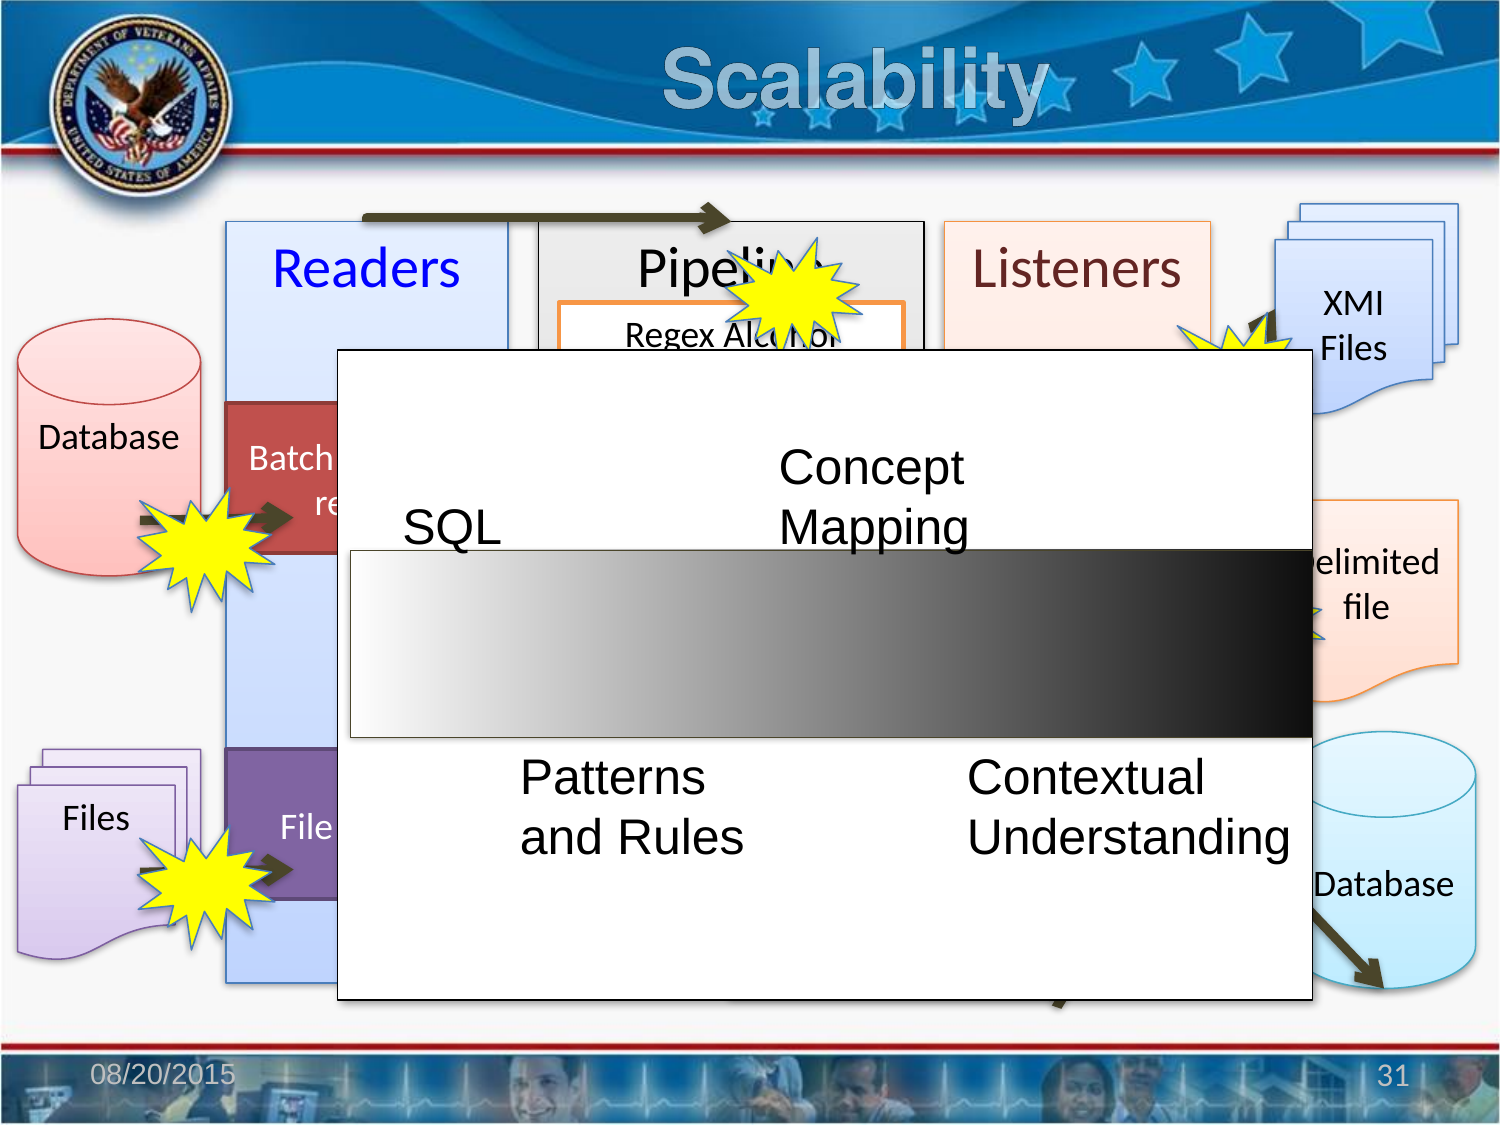

# Scalability
XMI Files
Readers
Pipeline
Listeners

Regex Alcohol

Database

Concept
Mapping
SQL

Patterns
and Rules
Contextual
Understanding
XMI Listener
Batch database
reader
Window Sectionizer

Delimited file
Regex Past use
CSV listener

Regex Current
Regex Never use
Batch database listener
Database
File Reader
Files
Regex Exclude

Logic
08/20/2015
31